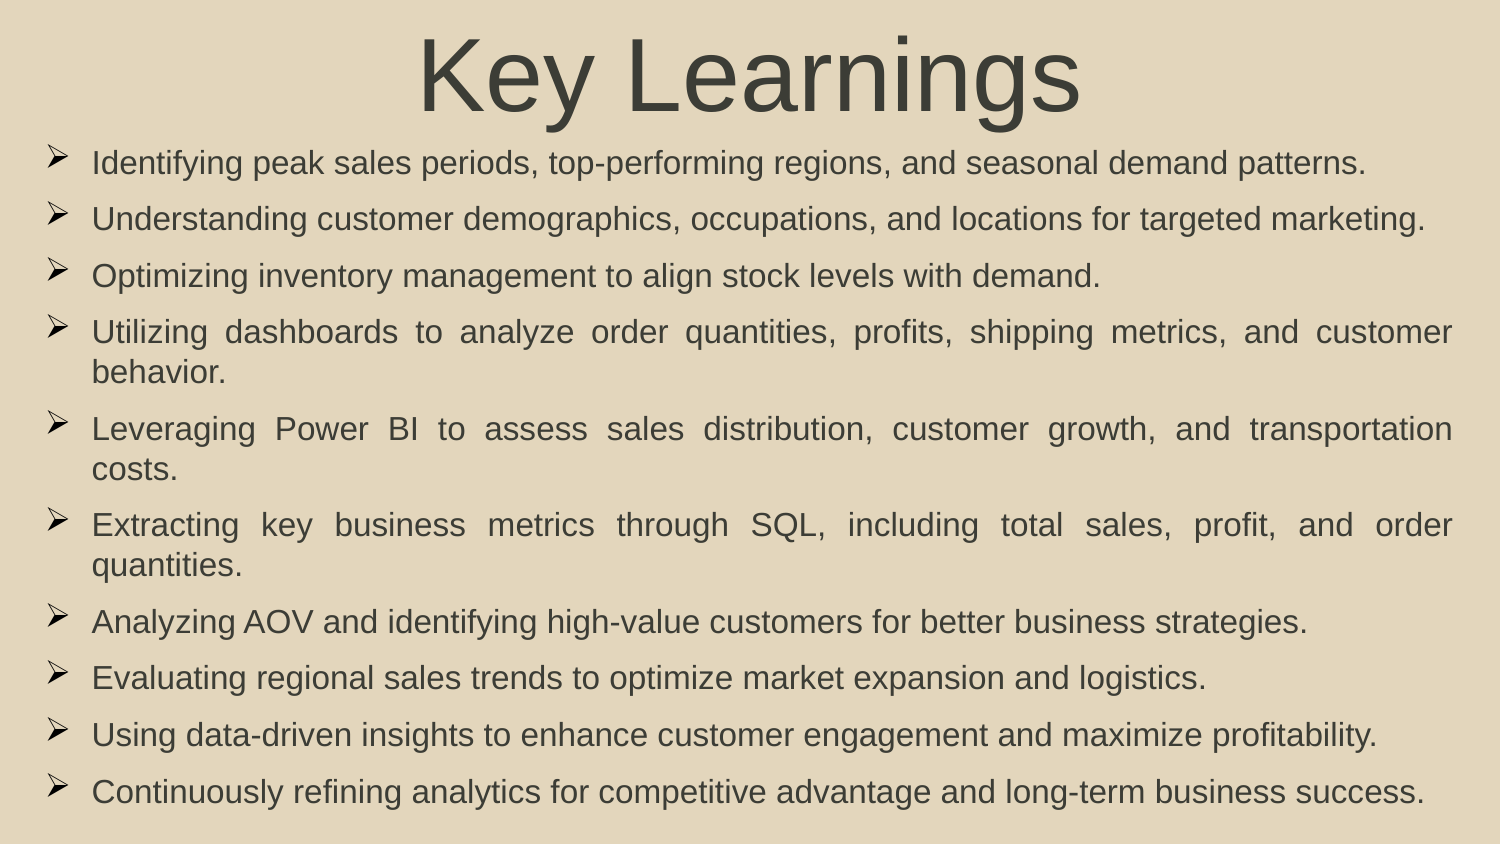

# Key Learnings
Identifying peak sales periods, top-performing regions, and seasonal demand patterns.
Understanding customer demographics, occupations, and locations for targeted marketing.
Optimizing inventory management to align stock levels with demand.
Utilizing dashboards to analyze order quantities, profits, shipping metrics, and customer behavior.
Leveraging Power BI to assess sales distribution, customer growth, and transportation costs.
Extracting key business metrics through SQL, including total sales, profit, and order quantities.
Analyzing AOV and identifying high-value customers for better business strategies.
Evaluating regional sales trends to optimize market expansion and logistics.
Using data-driven insights to enhance customer engagement and maximize profitability.
Continuously refining analytics for competitive advantage and long-term business success.